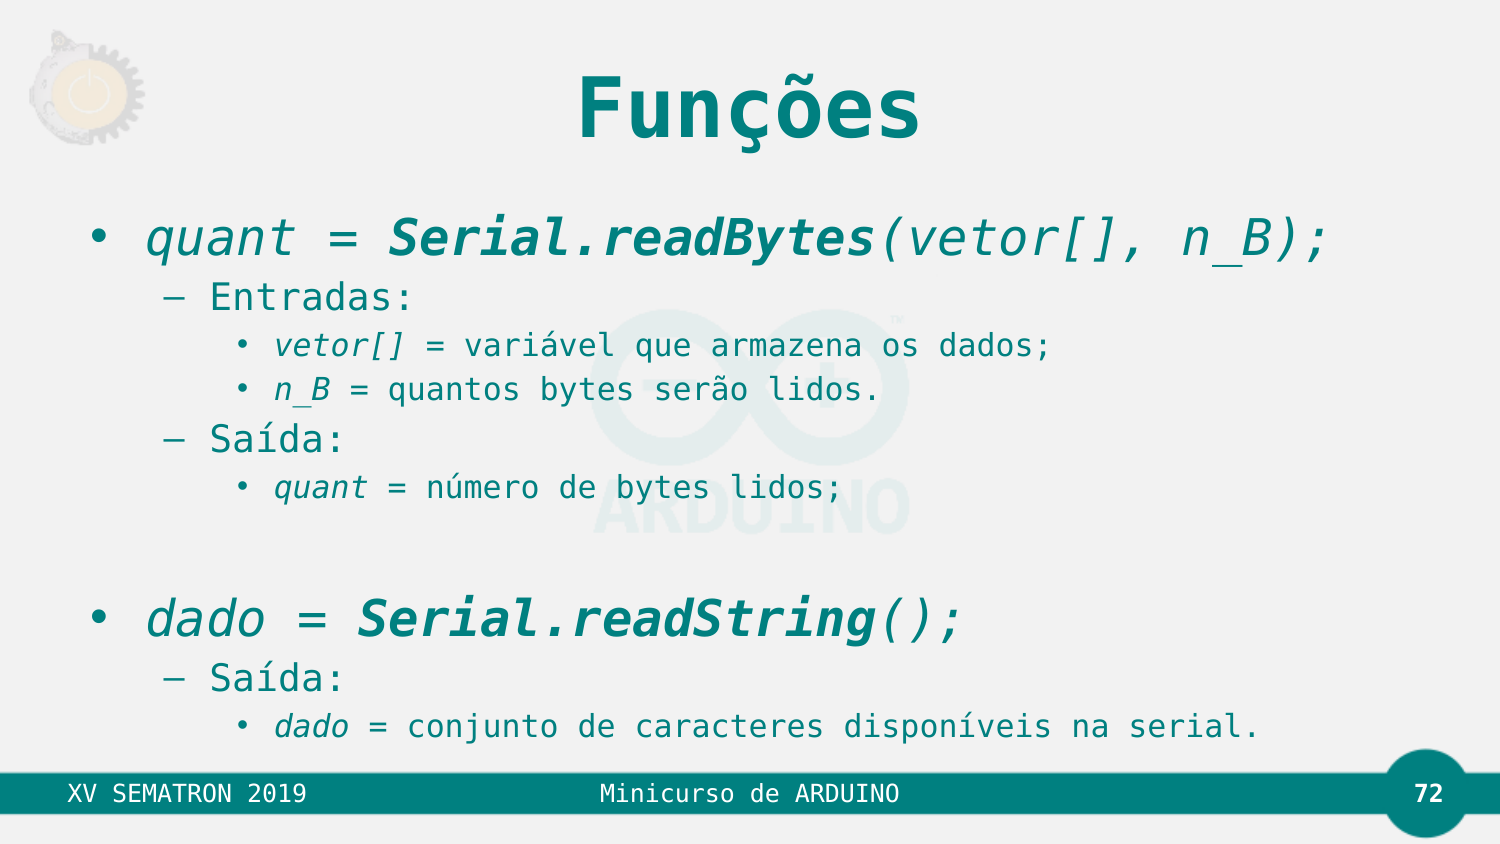

# Funções
quant = Serial.readBytes(vetor[], n_B);
Entradas:
vetor[] = variável que armazena os dados;
n_B = quantos bytes serão lidos.
Saída:
quant = número de bytes lidos;

dado = Serial.readString();
Saída:
dado = conjunto de caracteres disponíveis na serial.
72